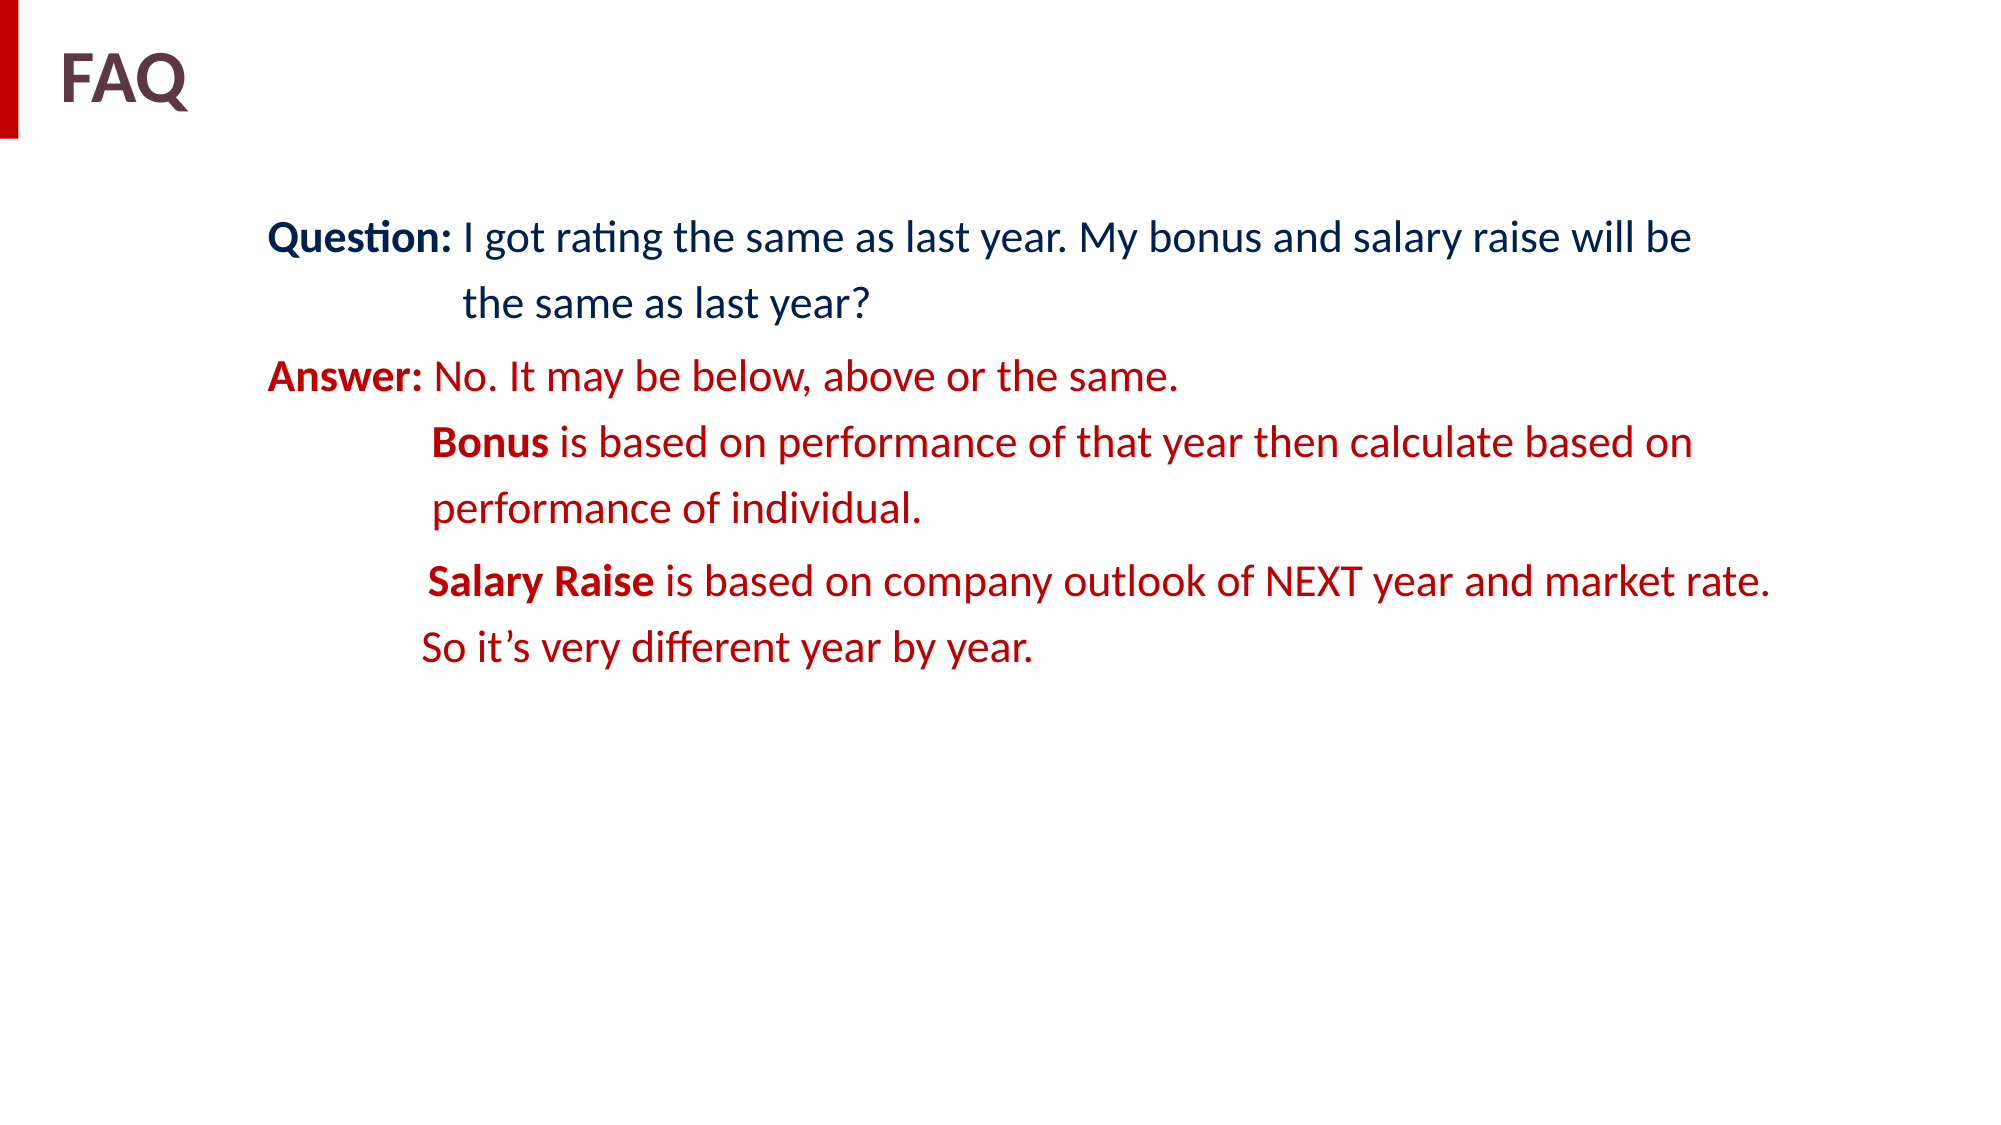

# FAQ
Question: I got rating the same as last year. My bonus and salary raise will be
                   the same as last year?
Answer: No. It may be below, above or the same.
                Bonus is based on performance of that year then calculate based on
                performance of individual.
        	 Salary Raise is based on company outlook of NEXT year and market rate.
               So it’s very different year by year.